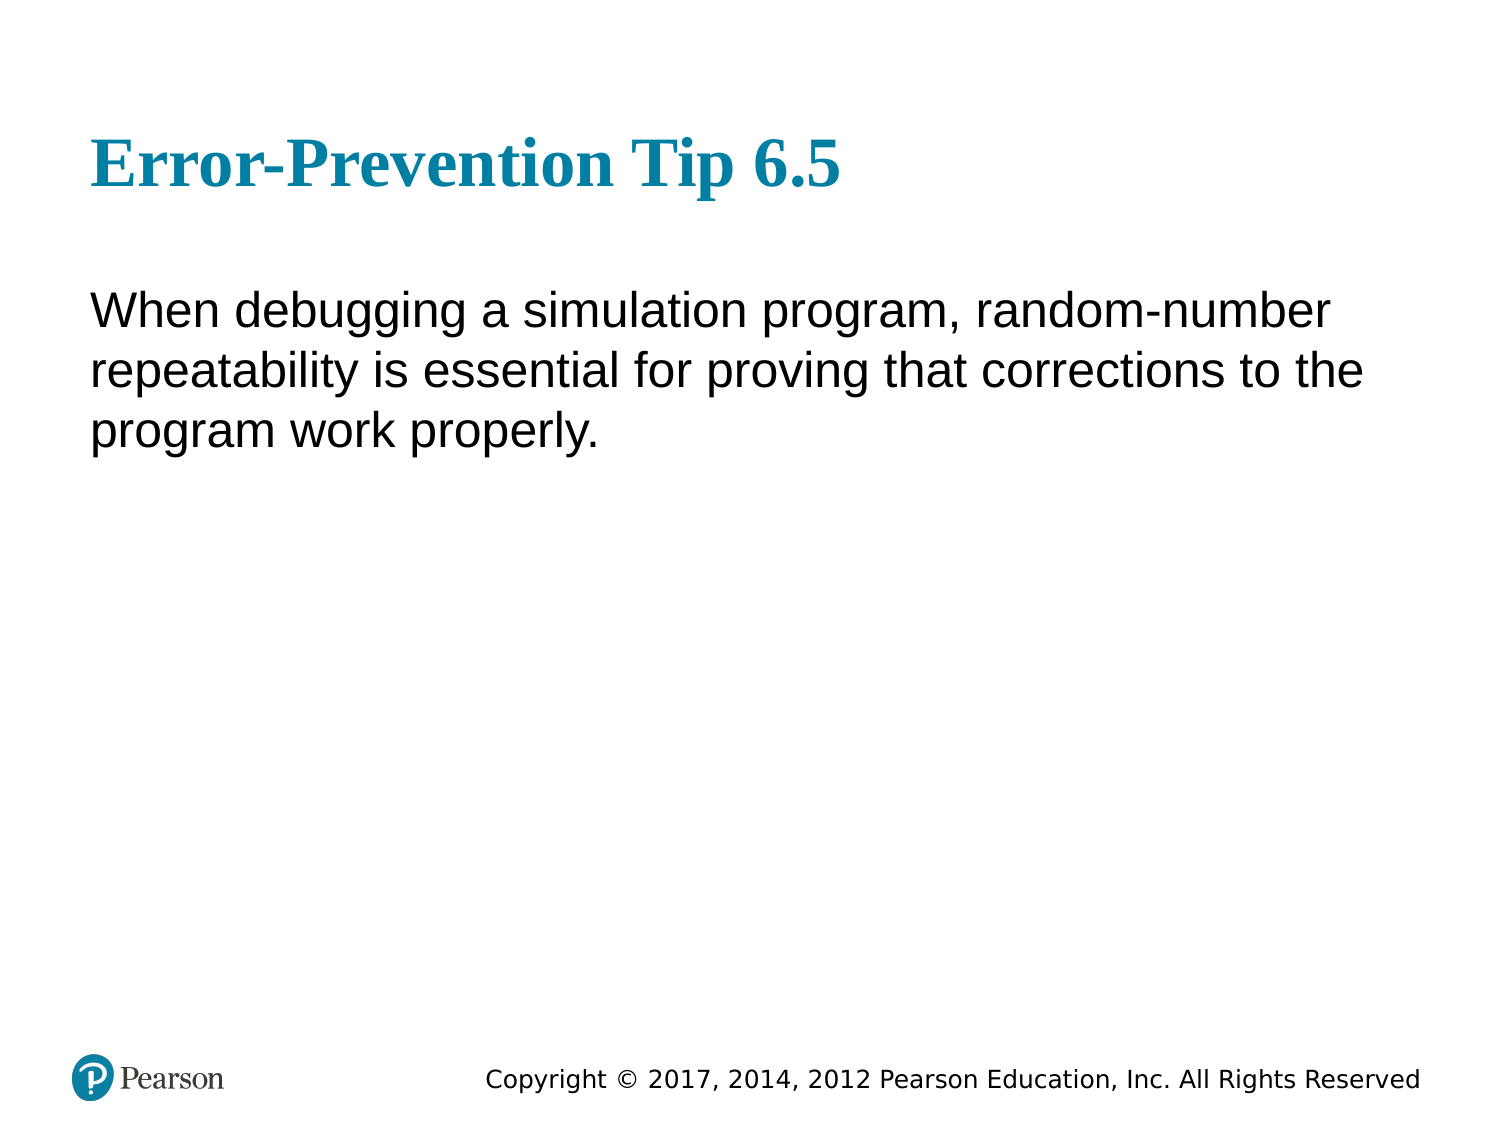

# Error-Prevention Tip 6.5
When debugging a simulation program, random-number repeatability is essential for proving that corrections to the program work properly.